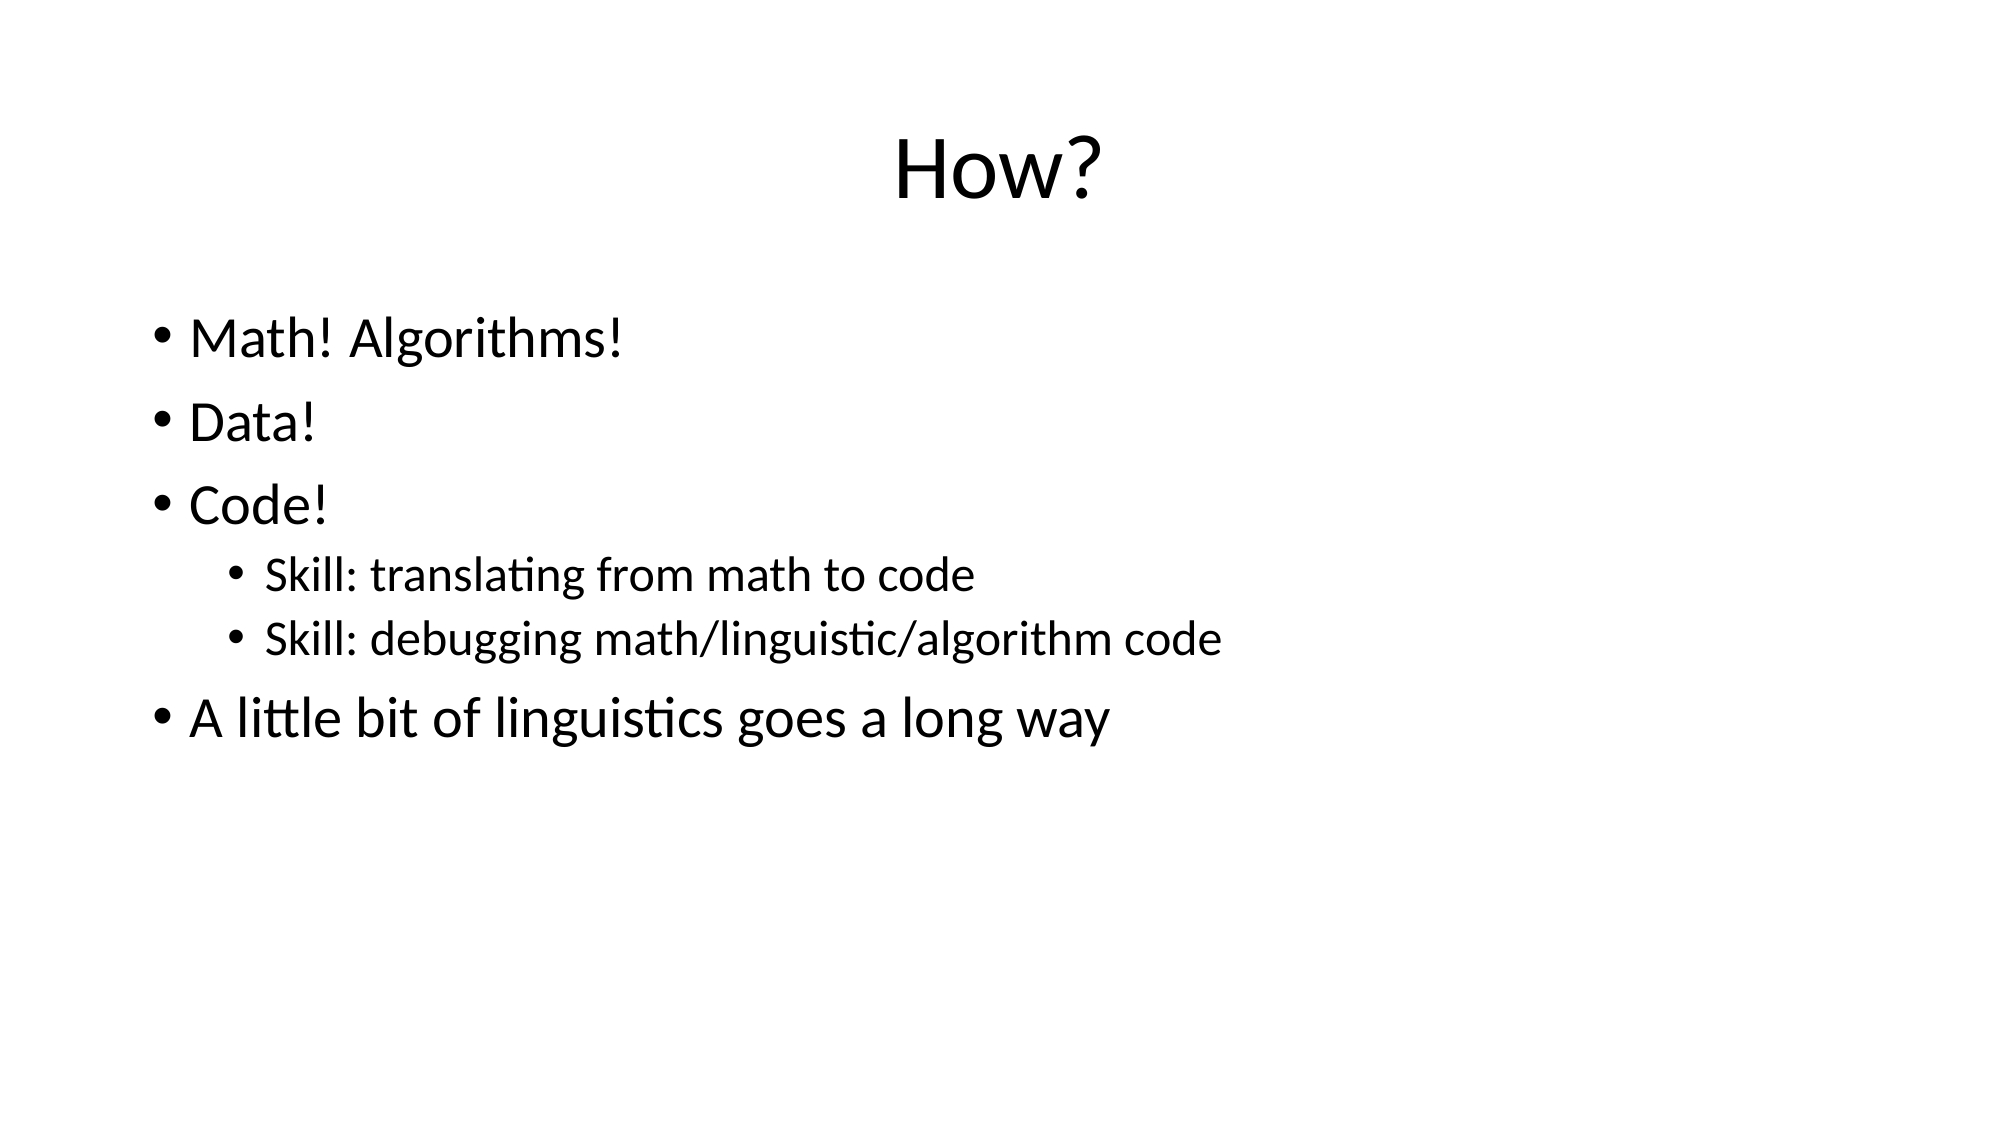

# How?
Math! Algorithms!
Data!
Code!
Skill: translating from math to code
Skill: debugging math/linguistic/algorithm code
A little bit of linguistics goes a long way